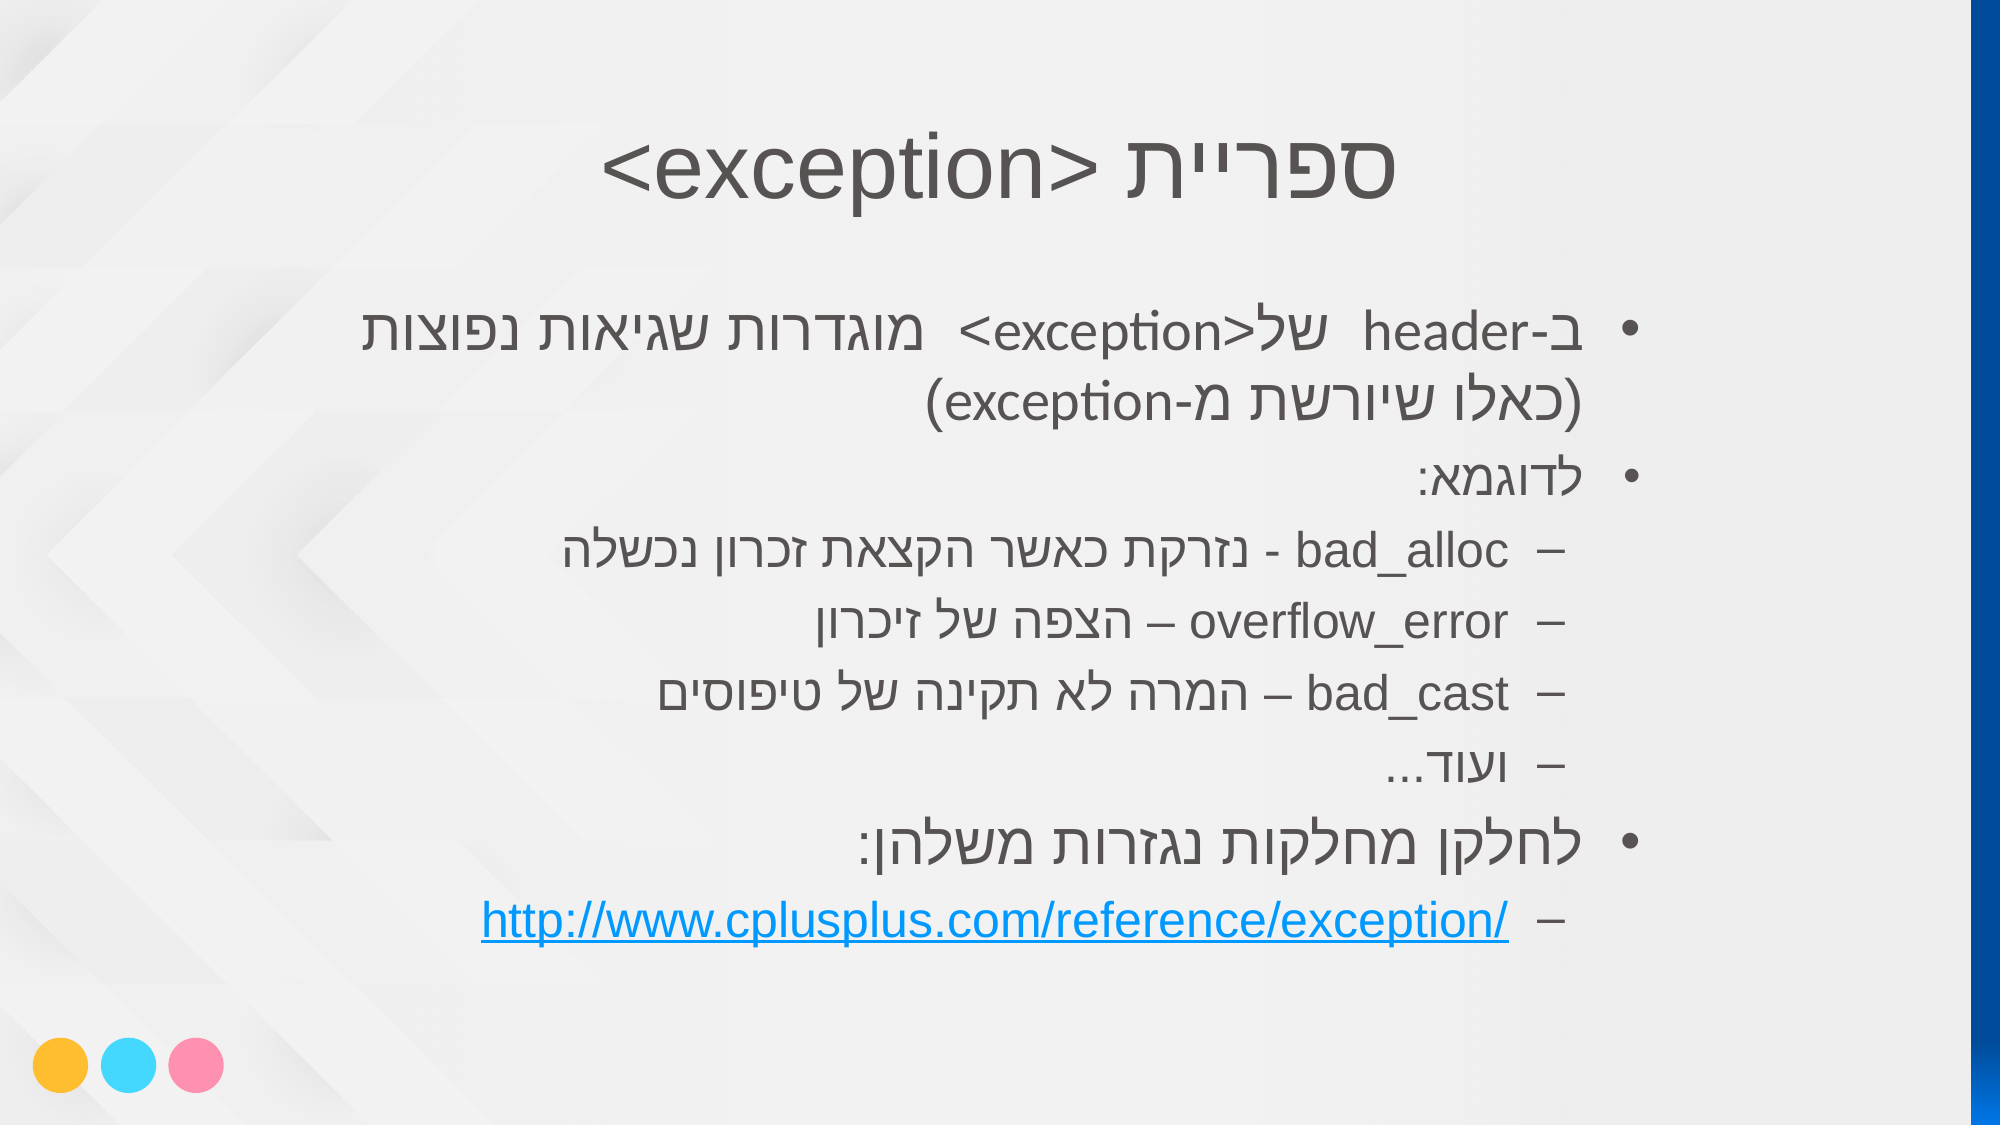

# ספריית <exception>
ב-header  של<exception>  מוגדרות שגיאות נפוצות (כאלו שיורשת מ-exception)
לדוגמא:
bad_alloc - נזרקת כאשר הקצאת זכרון נכשלה
overflow_error – הצפה של זיכרון
bad_cast – המרה לא תקינה של טיפוסים
ועוד...
לחלקן מחלקות נגזרות משלהן:
http://www.cplusplus.com/reference/exception/